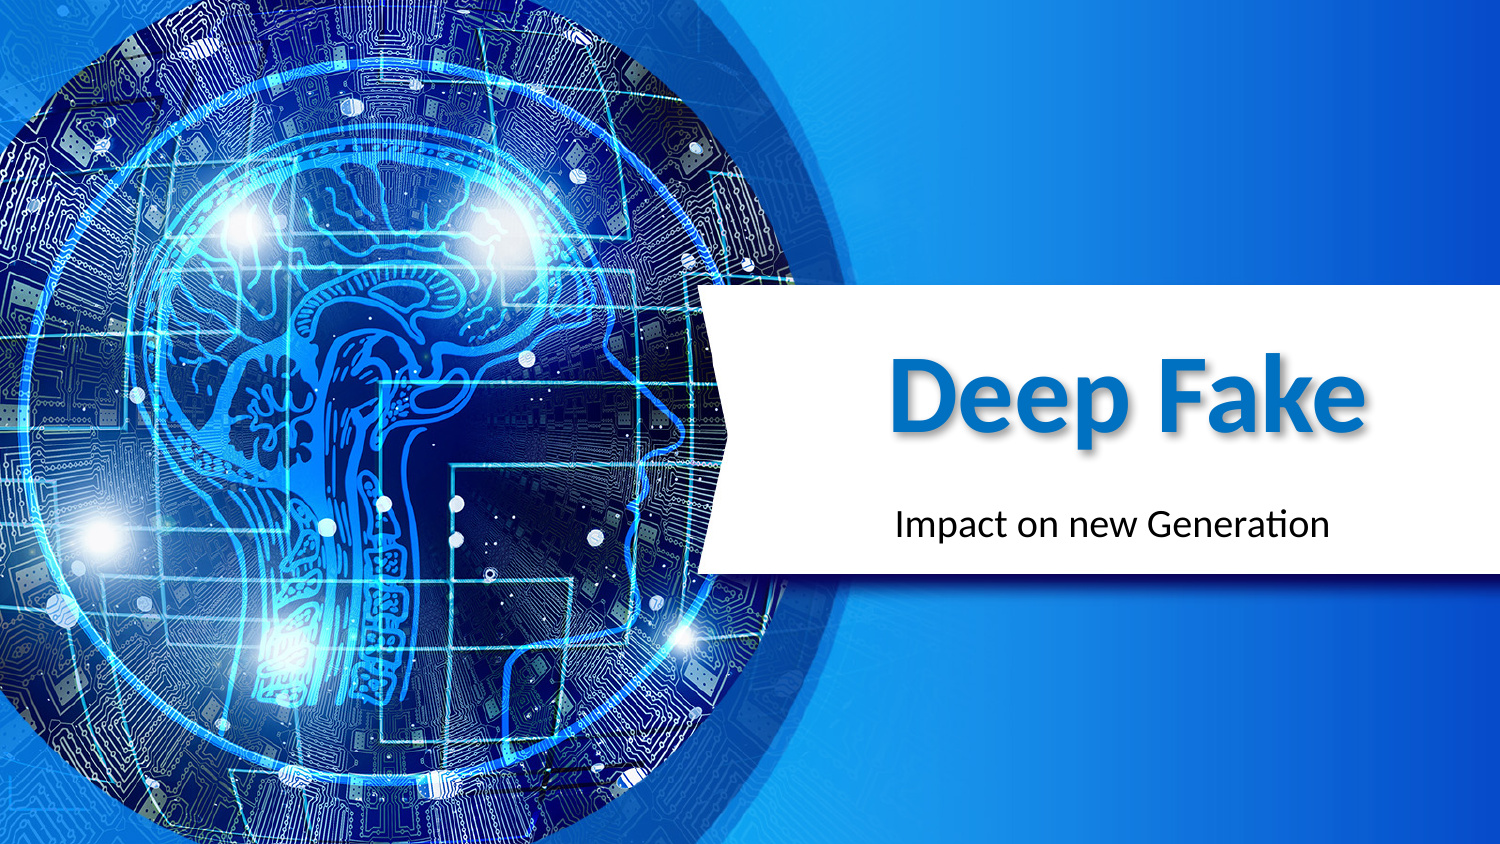

# Deep Fake
Impact on new Generation